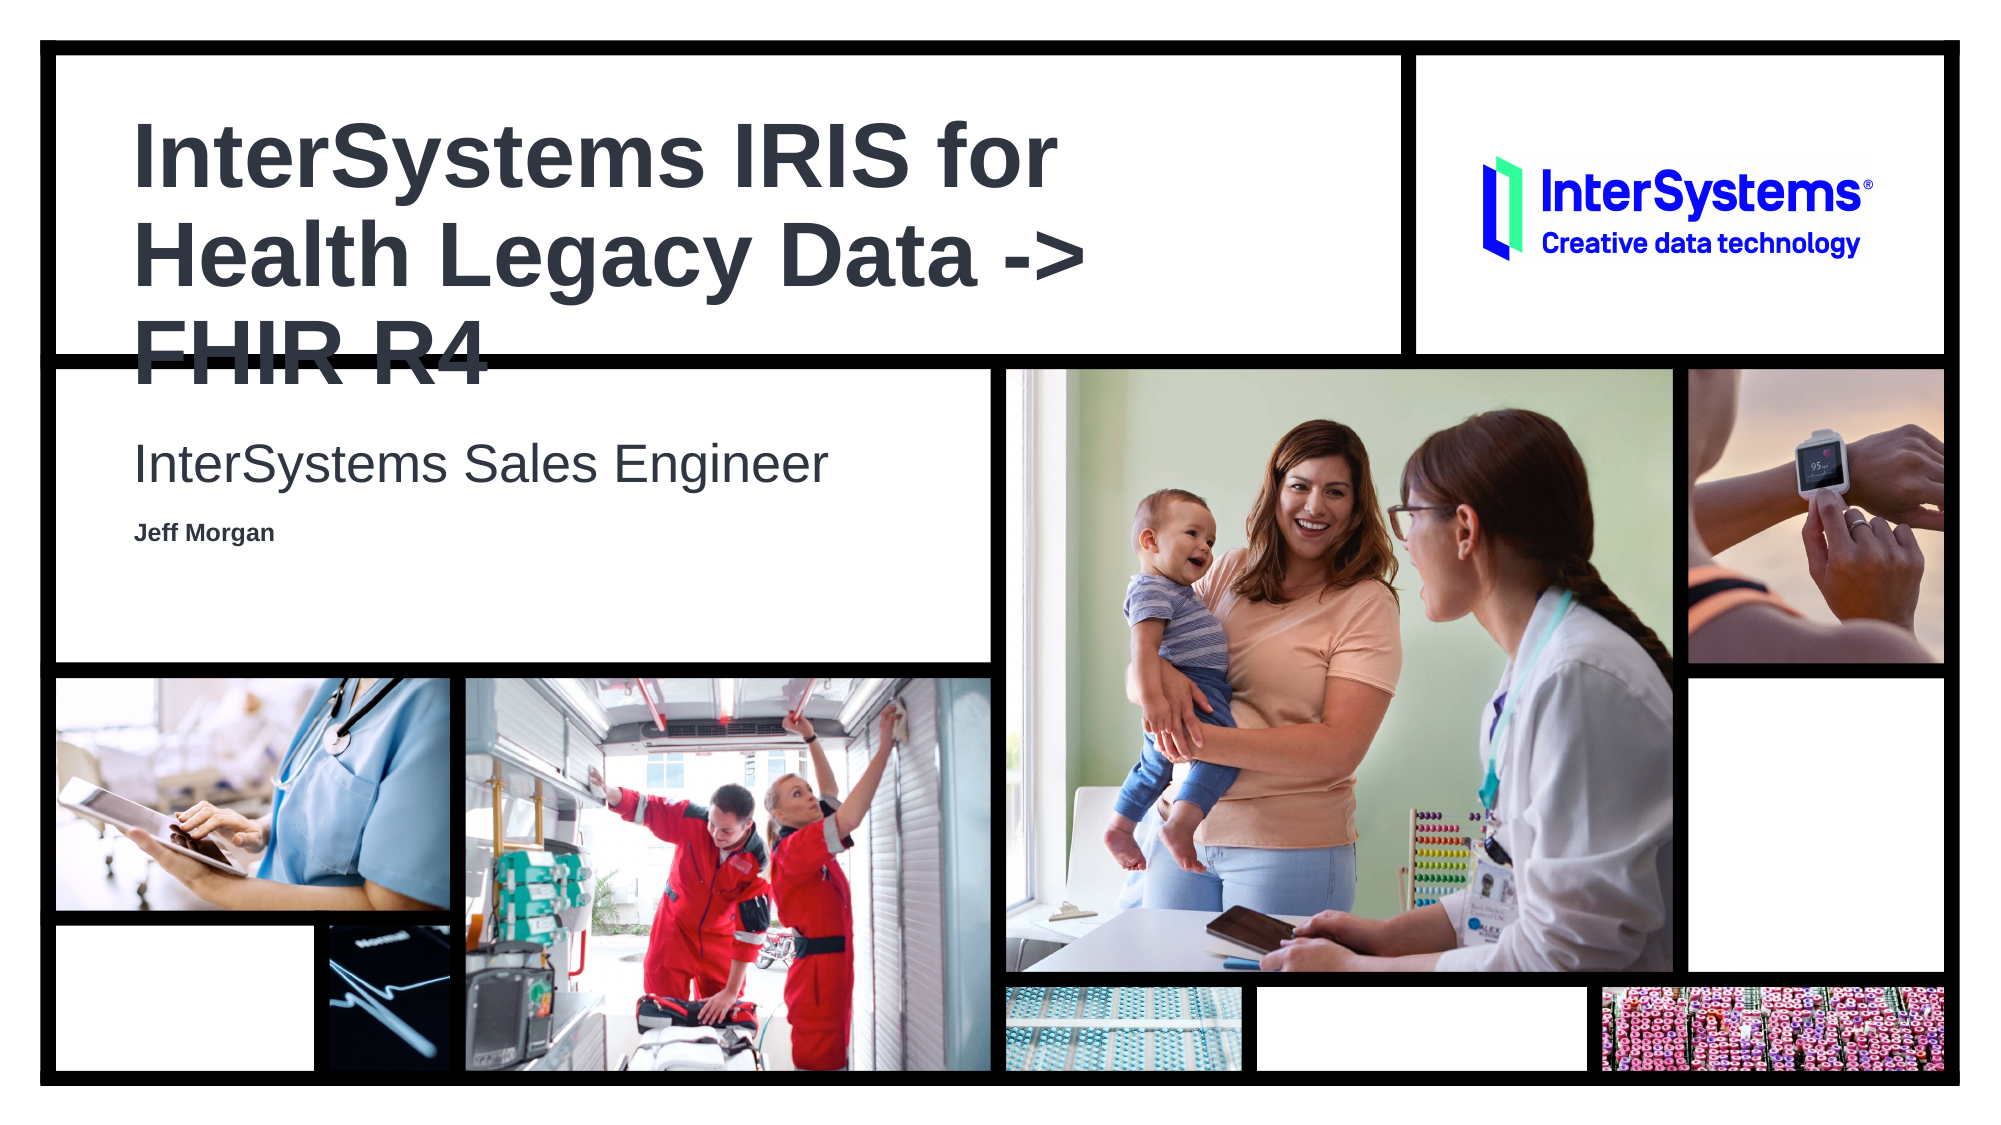

# InterSystems IRIS for Health Legacy Data -> FHIR R4
InterSystems Sales Engineer
Jeff Morgan